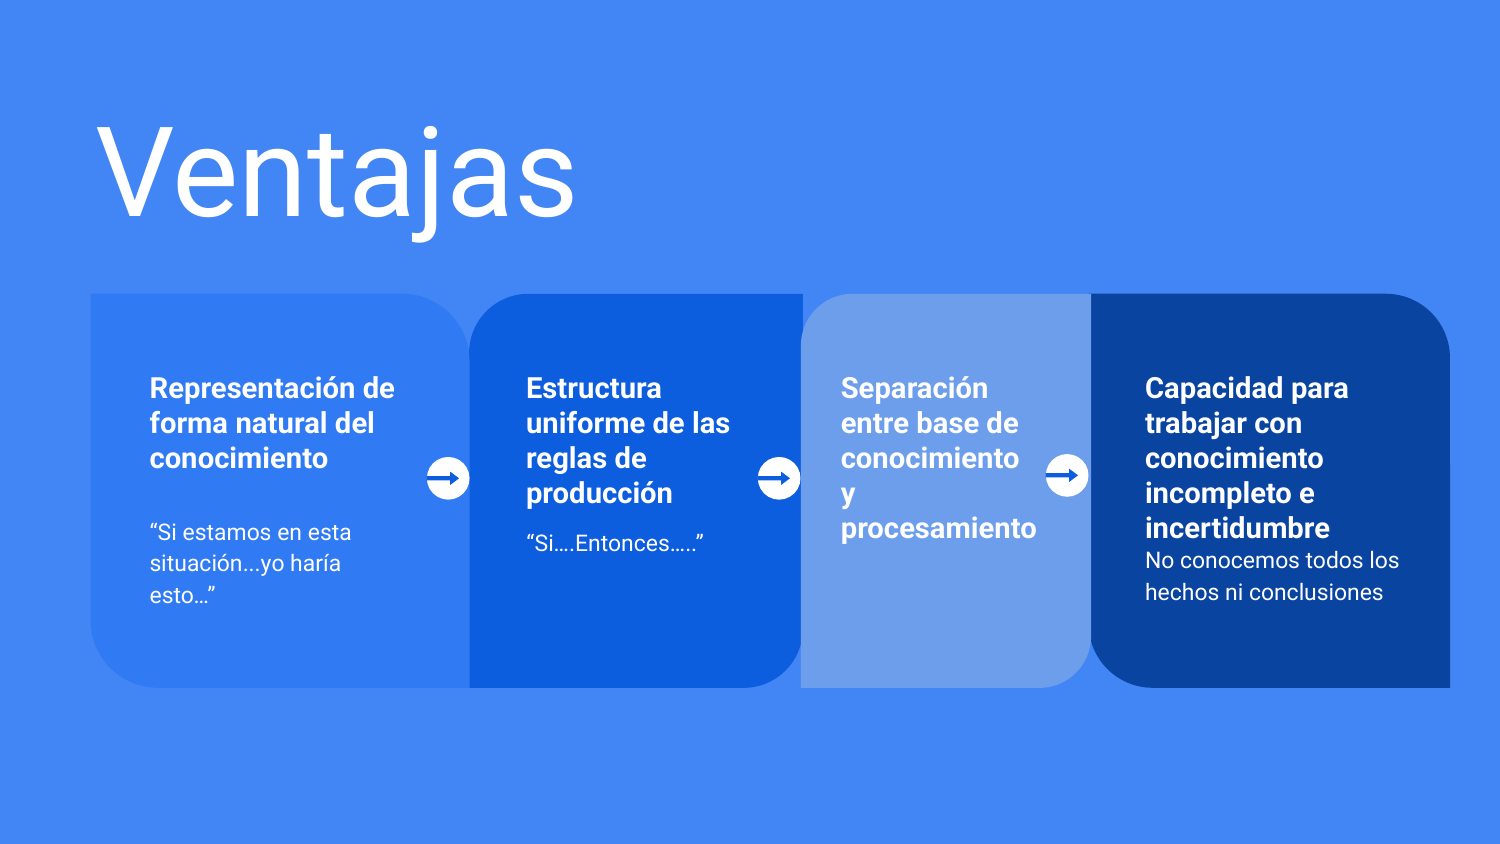

# Ventajas

Representación de forma natural del conocimiento
“Si estamos en esta situación...yo haría esto…”

Estructura uniforme de las reglas de producción
“Si….Entonces…..”

Separación entre base de conocimiento y procesamiento

Capacidad para trabajar con conocimiento incompleto e incertidumbre
No conocemos todos los hechos ni conclusiones